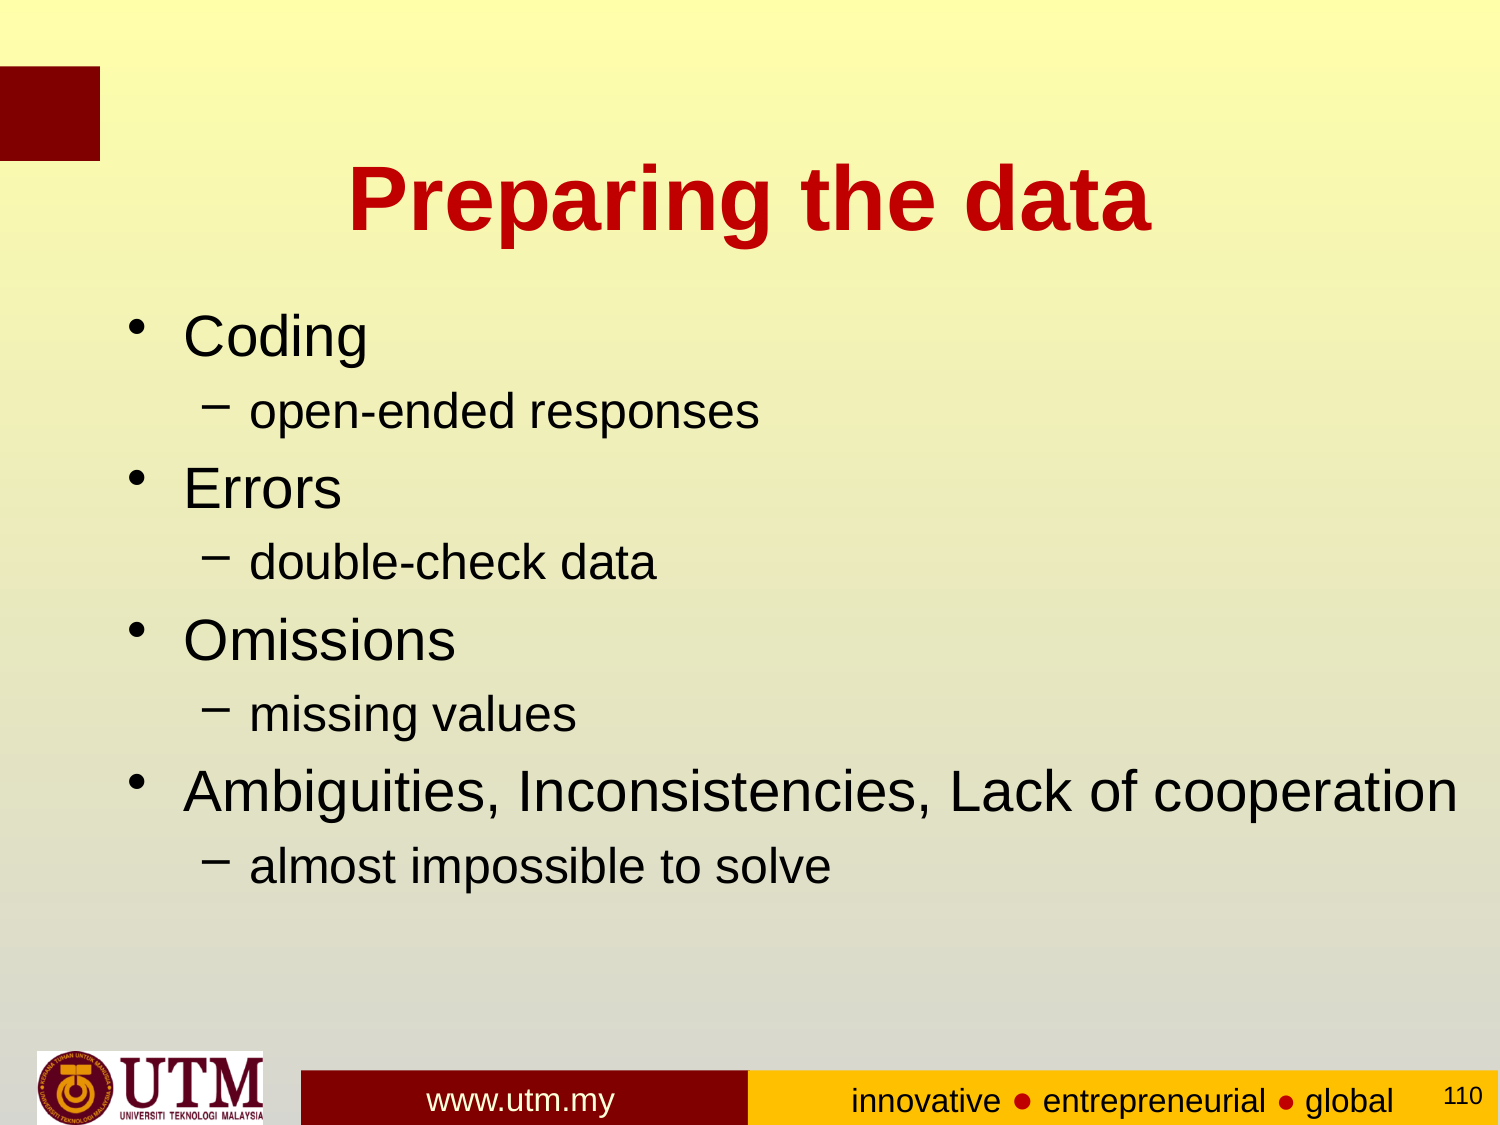

# Preparing the data
Coding
open-ended responses
Errors
double-check data
Omissions
missing values
Ambiguities, Inconsistencies, Lack of cooperation
almost impossible to solve